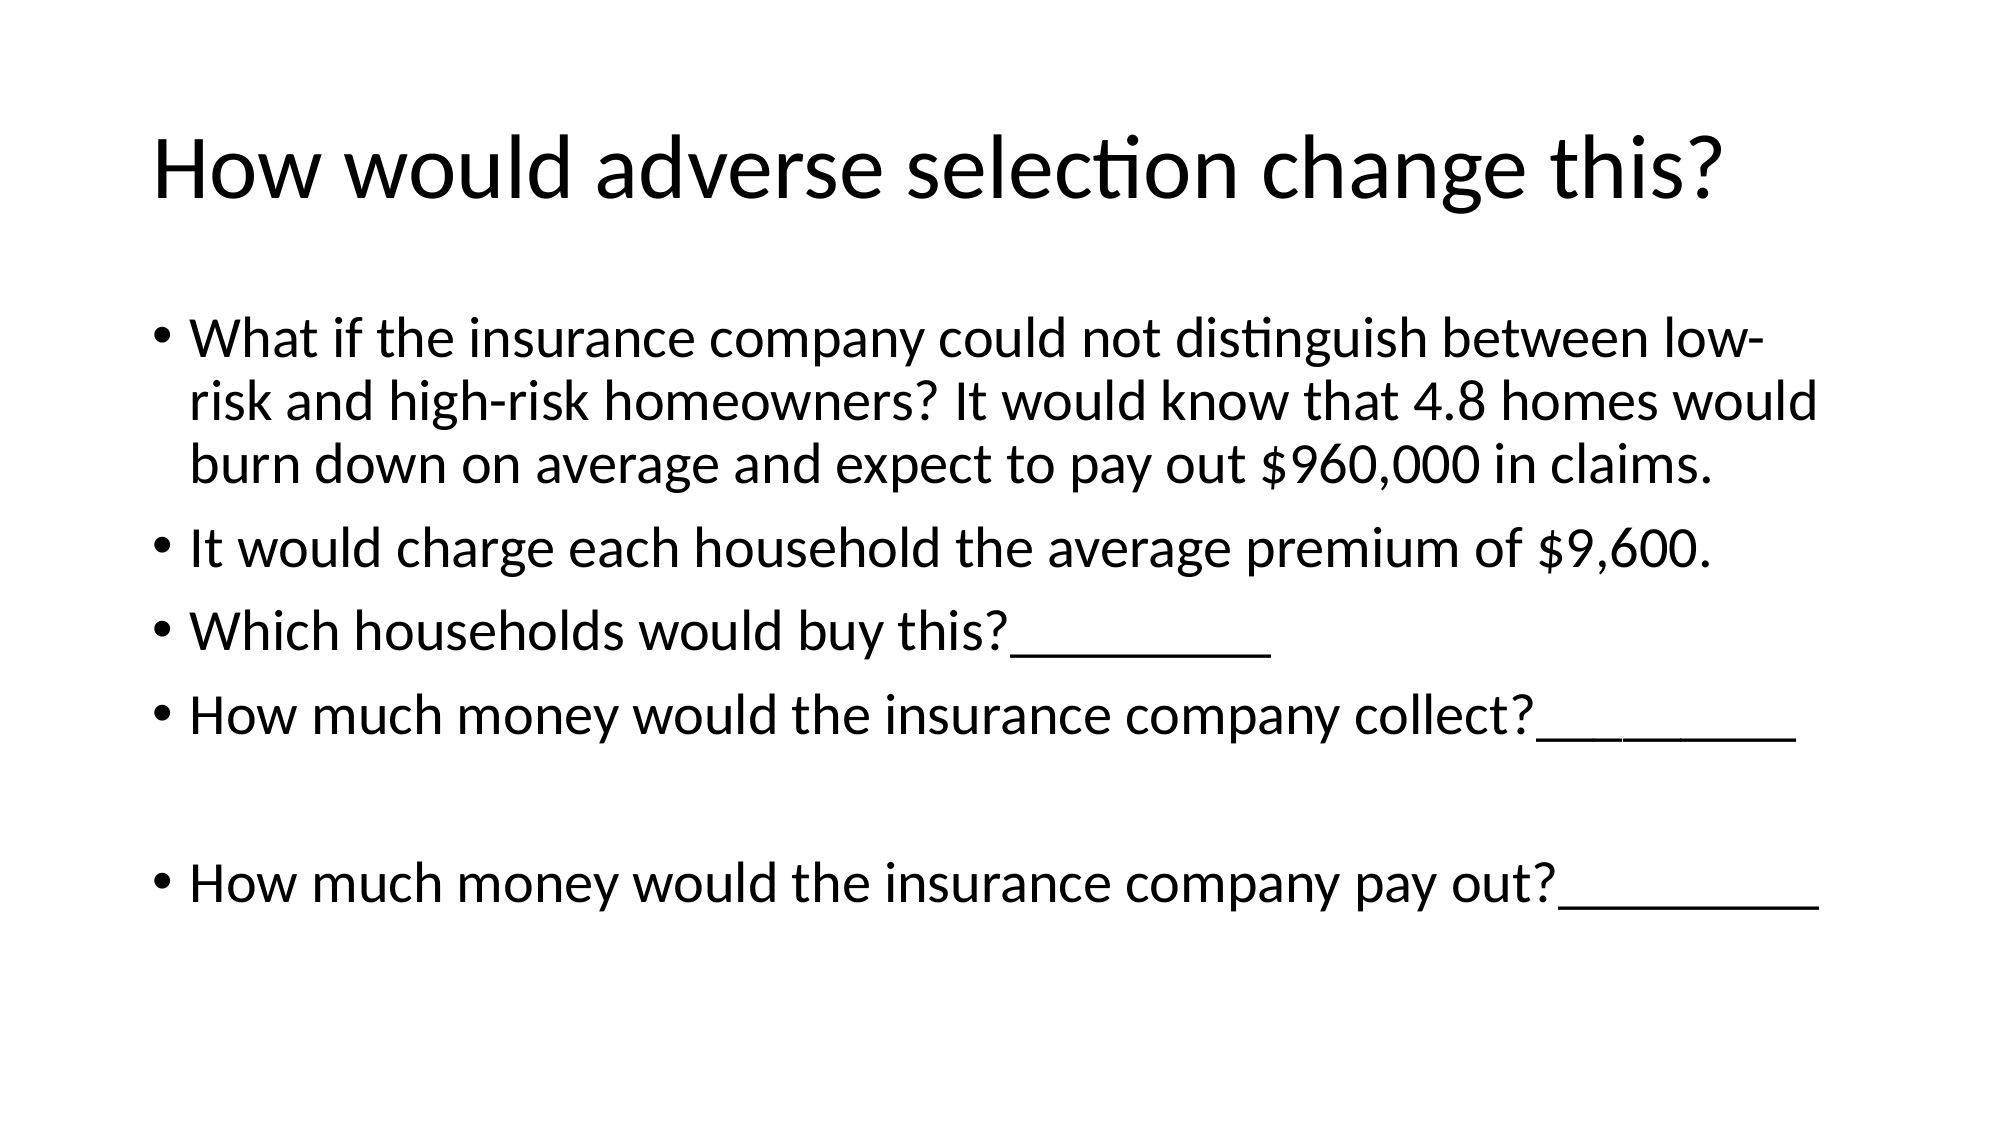

# How would adverse selection change this?
What if the insurance company could not distinguish between low-risk and high-risk homeowners? It would know that 4.8 homes would burn down on average and expect to pay out $960,000 in claims.
It would charge each household the average premium of $9,600.
Which households would buy this?_________
How much money would the insurance company collect?_________

How much money would the insurance company pay out?_________